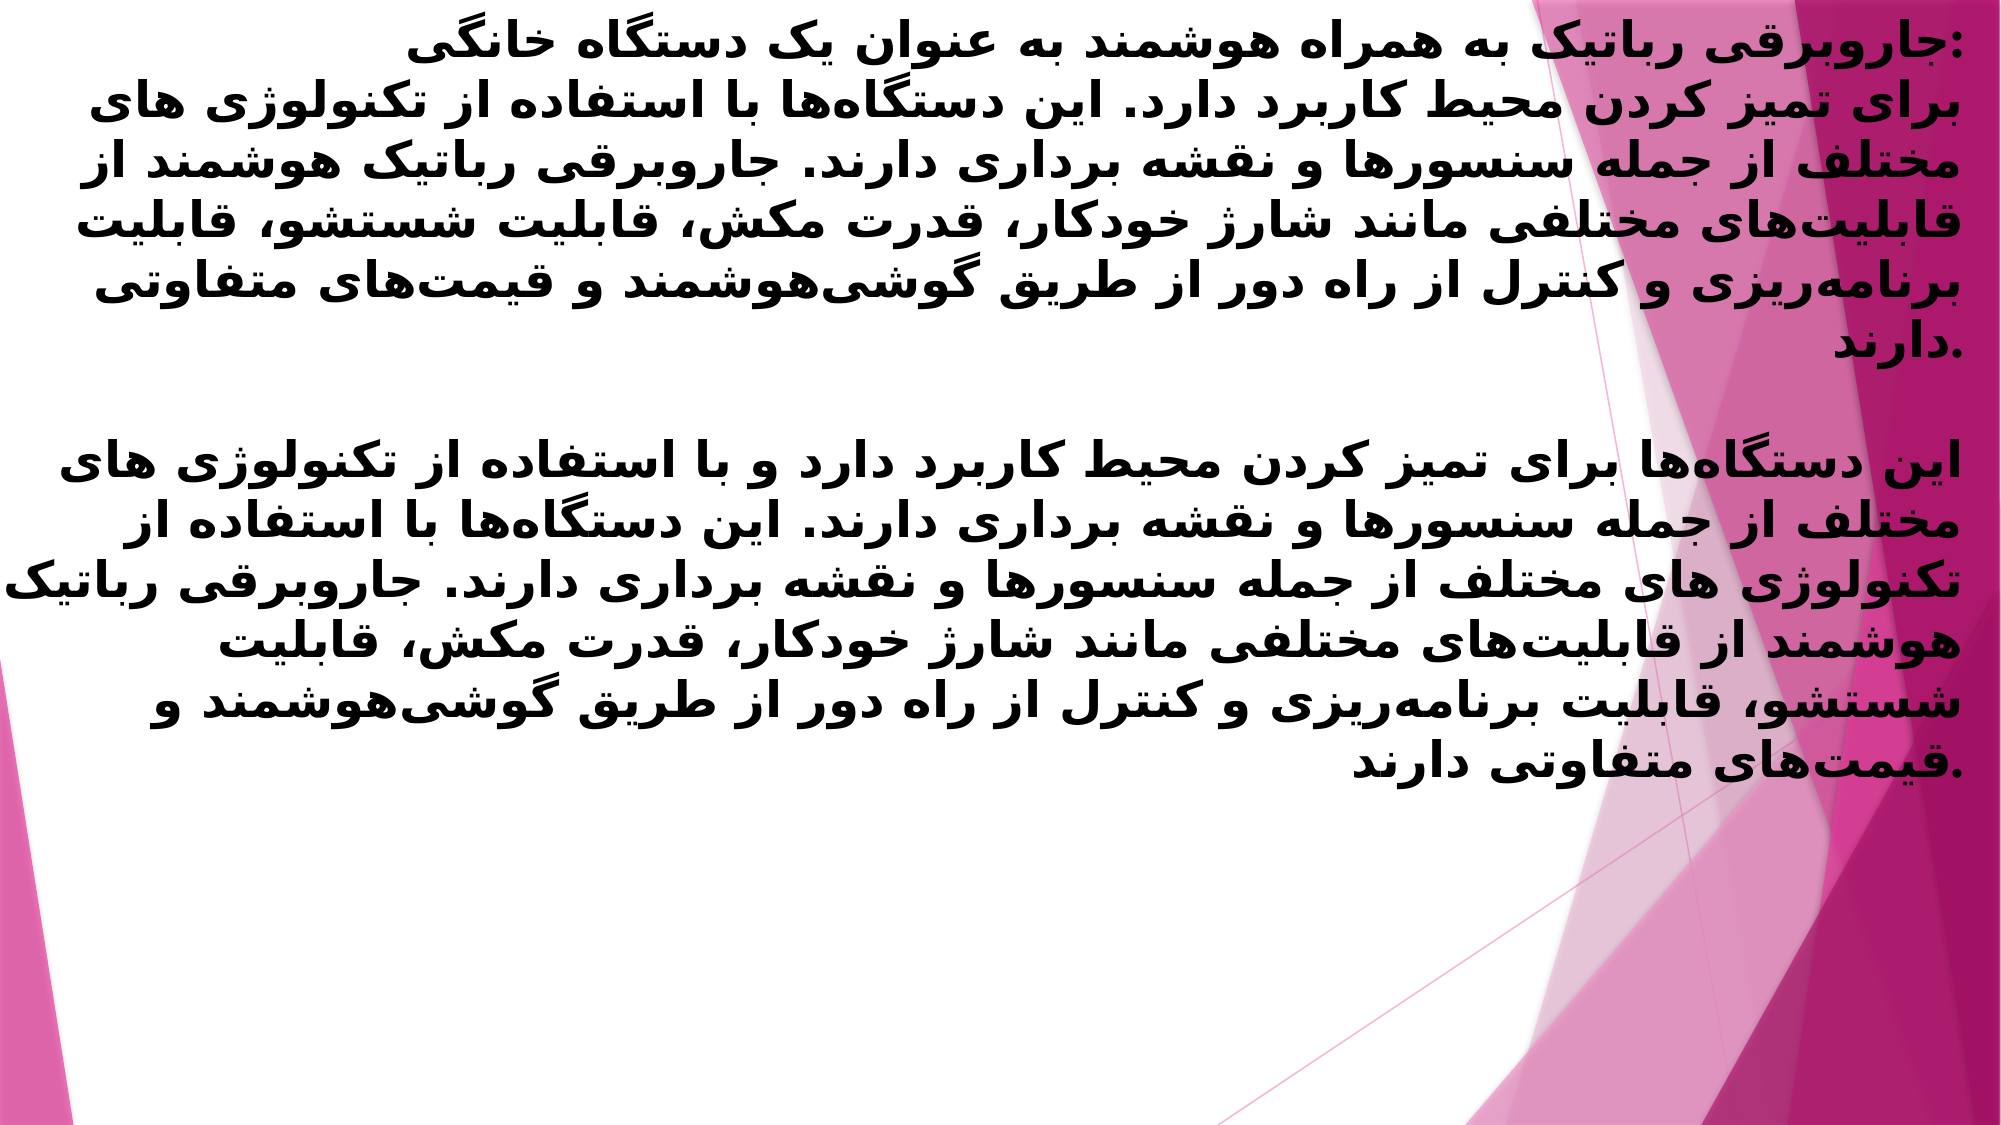

جاروبرقی رباتیک به همراه هوشمند به عنوان یک دستگاه خانگی:
برای تمیز کردن محیط کاربرد دارد. این دستگاه‌ها با استفاده از تکنولوژی های مختلف از جمله سنسورها و نقشه برداری دارند. جاروبرقی رباتیک هوشمند از قابلیت‌های مختلفی مانند شارژ خودکار، قدرت مکش، قابلیت شستشو، قابلیت برنامه‌ریزی و کنترل از راه دور از طریق گوشی‌هوشمند و قیمت‌های متفاوتی دارند.
این دستگاه‌ها برای تمیز کردن محیط کاربرد دارد و با استفاده از تکنولوژی های مختلف از جمله سنسورها و نقشه برداری دارند. این دستگاه‌ها با استفاده از تکنولوژی های مختلف از جمله سنسورها و نقشه برداری دارند. جاروبرقی رباتیک هوشمند از قابلیت‌های مختلفی مانند شارژ خودکار، قدرت مکش، قابلیت شستشو، قابلیت برنامه‌ریزی و کنترل از راه دور از طریق گوشی‌هوشمند و قیمت‌های متفاوتی دارند.
#